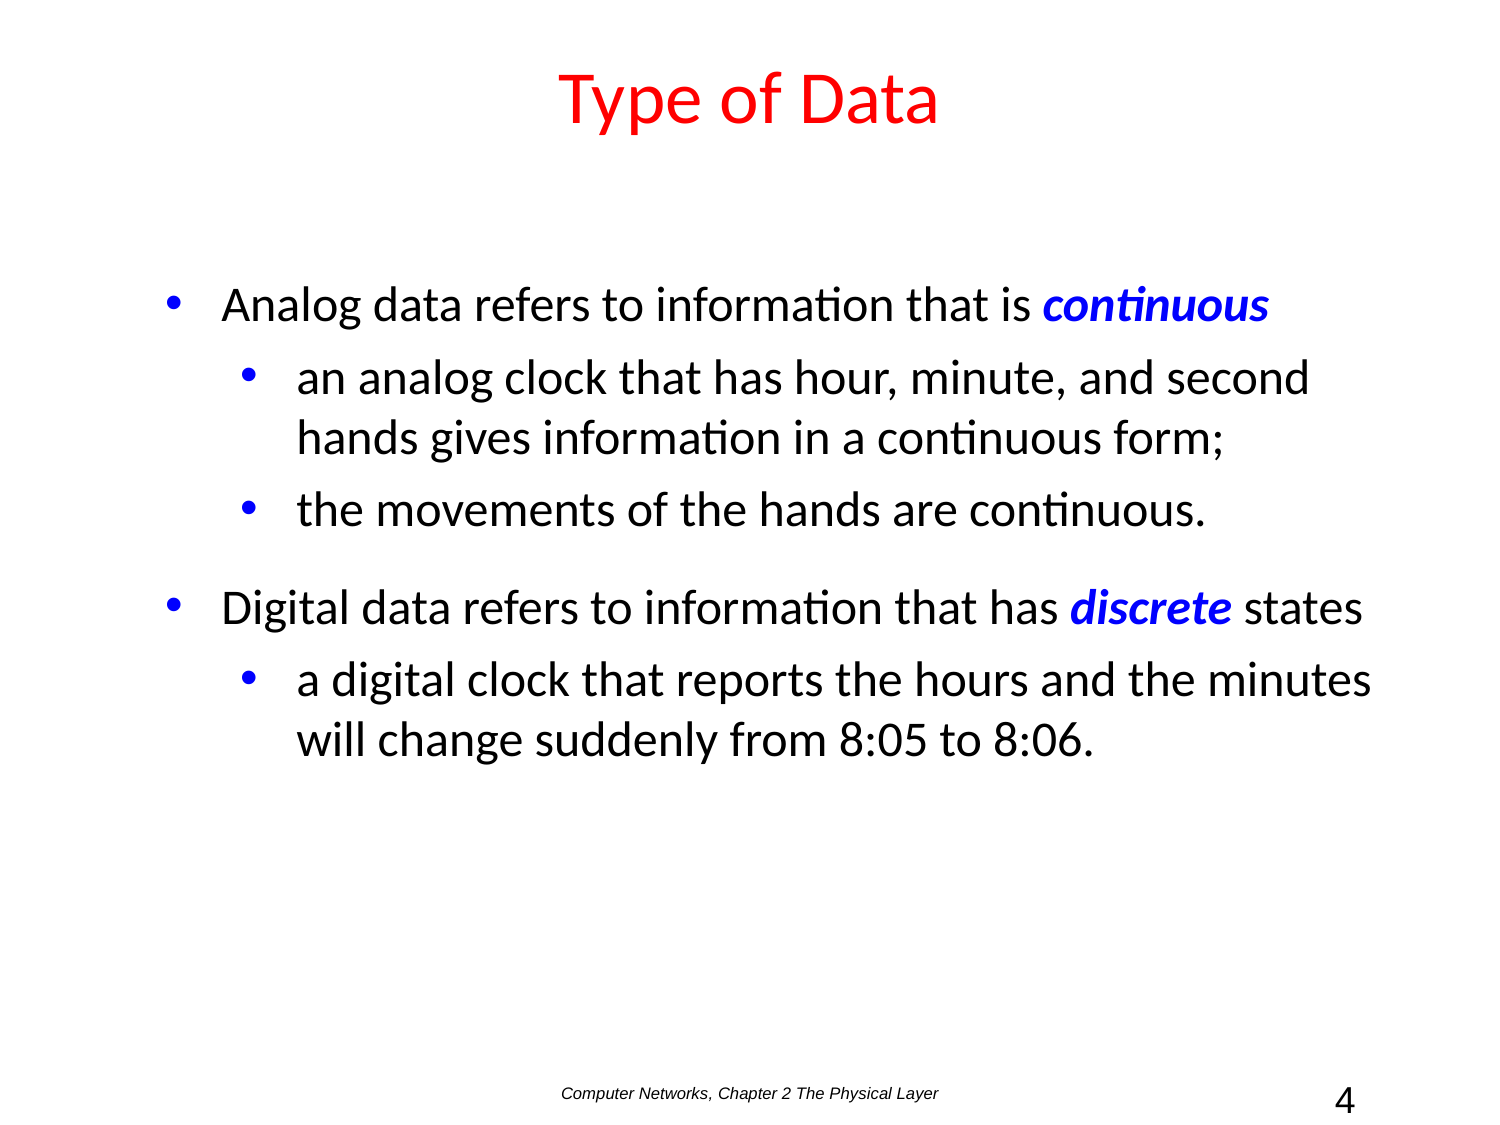

# Type of Data
Analog data refers to information that is continuous
an analog clock that has hour, minute, and second hands gives information in a continuous form;
the movements of the hands are continuous.
Digital data refers to information that has discrete states
a digital clock that reports the hours and the minutes will change suddenly from 8:05 to 8:06.

Computer Networks, Chapter 2 The Physical Layer